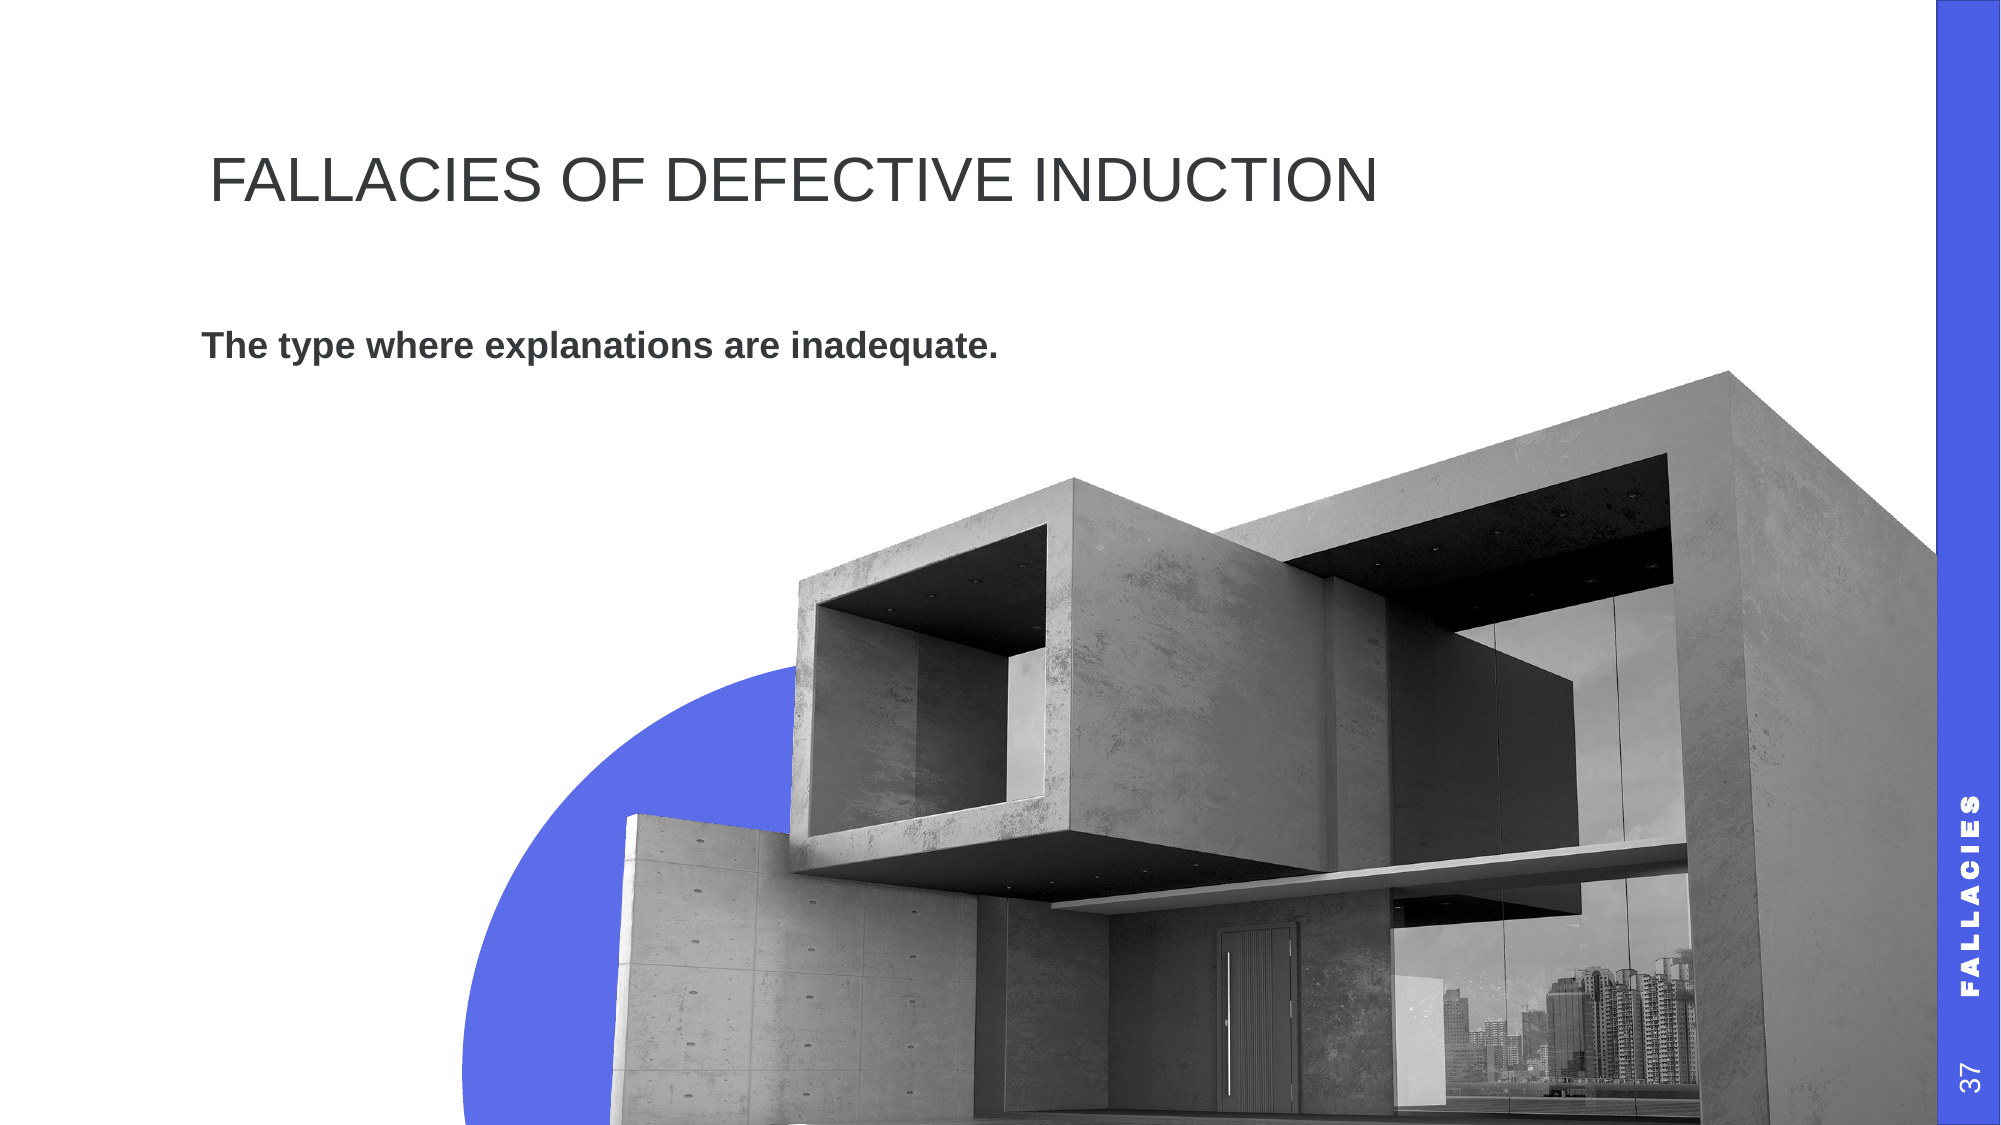

# Fallacies OF Defective Induction
The type where explanations are inadequate.
Fallacies
37